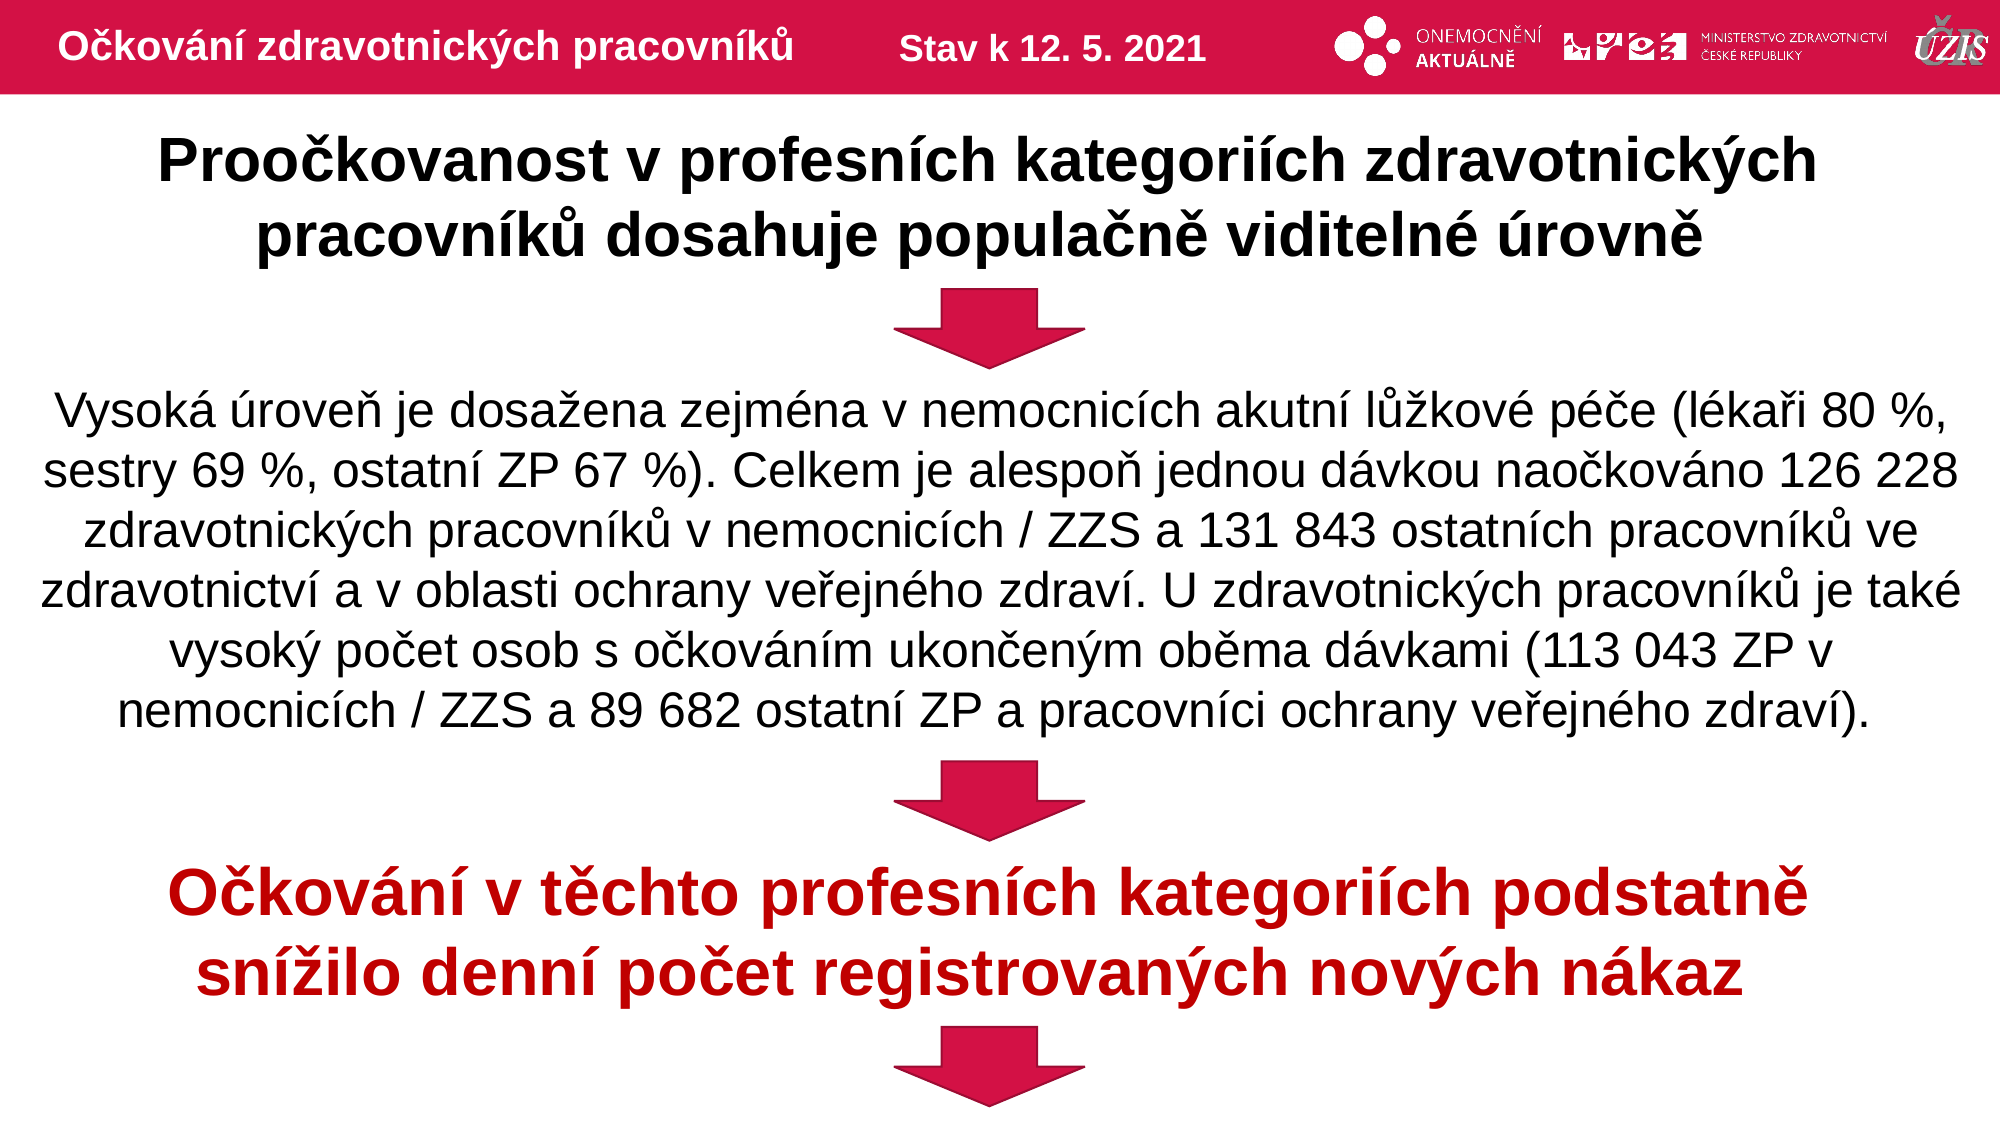

# Očkování zdravotnických pracovníků
Stav k 12. 5. 2021
Proočkovanost v profesních kategoriích zdravotnických pracovníků dosahuje populačně viditelné úrovně

Vysoká úroveň je dosažena zejména v nemocnicích akutní lůžkové péče (lékaři 80 %, sestry 69 %, ostatní ZP 67 %). Celkem je alespoň jednou dávkou naočkováno 126 228 zdravotnických pracovníků v nemocnicích / ZZS a 131 843 ostatních pracovníků ve zdravotnictví a v oblasti ochrany veřejného zdraví. U zdravotnických pracovníků je také vysoký počet osob s očkováním ukončeným oběma dávkami (113 043 ZP v nemocnicích / ZZS a 89 682 ostatní ZP a pracovníci ochrany veřejného zdraví).

Očkování v těchto profesních kategoriích podstatně snížilo denní počet registrovaných nových nákaz